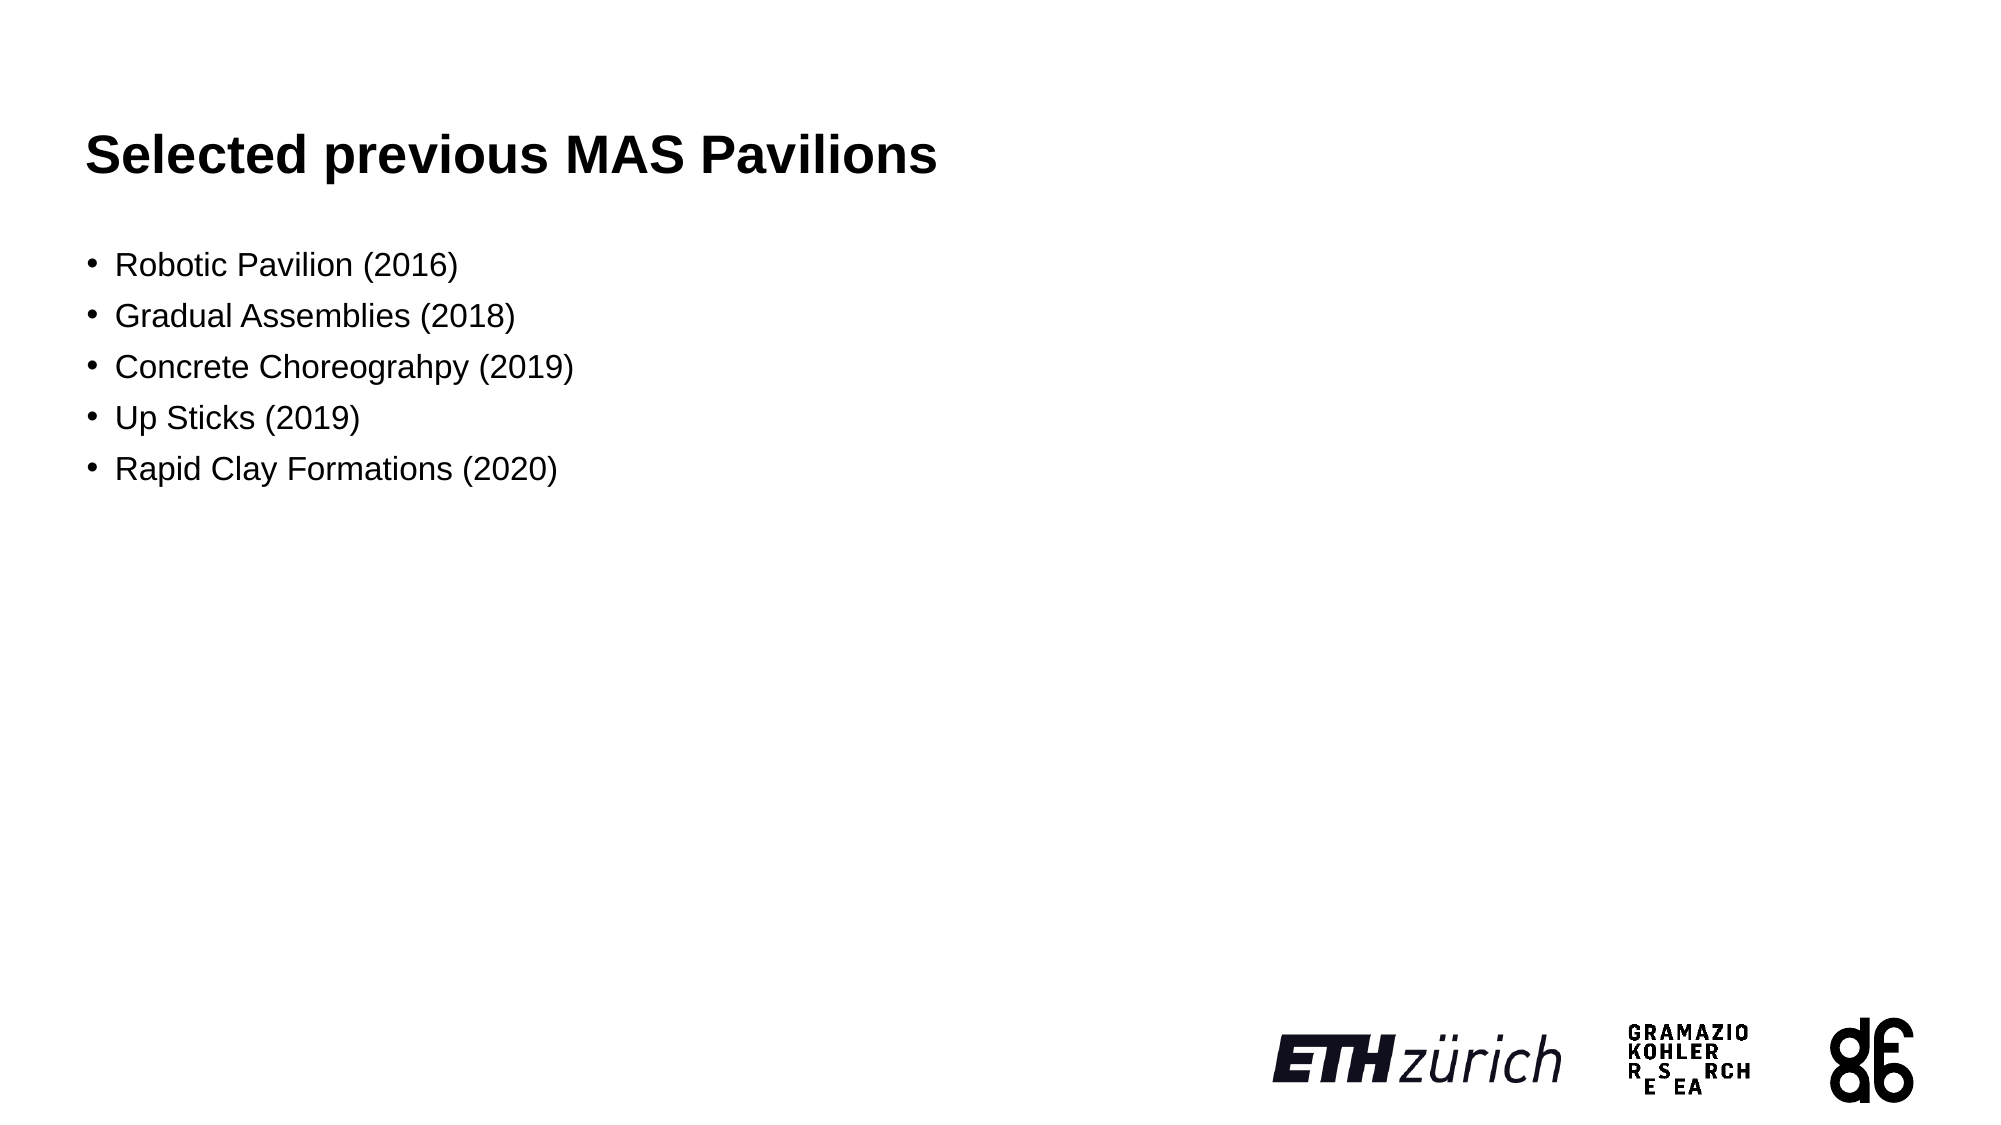

# Selected previous MAS Pavilions
Robotic Pavilion (2016)
Gradual Assemblies (2018)
Concrete Choreograhpy (2019)
Up Sticks (2019)
Rapid Clay Formations (2020)